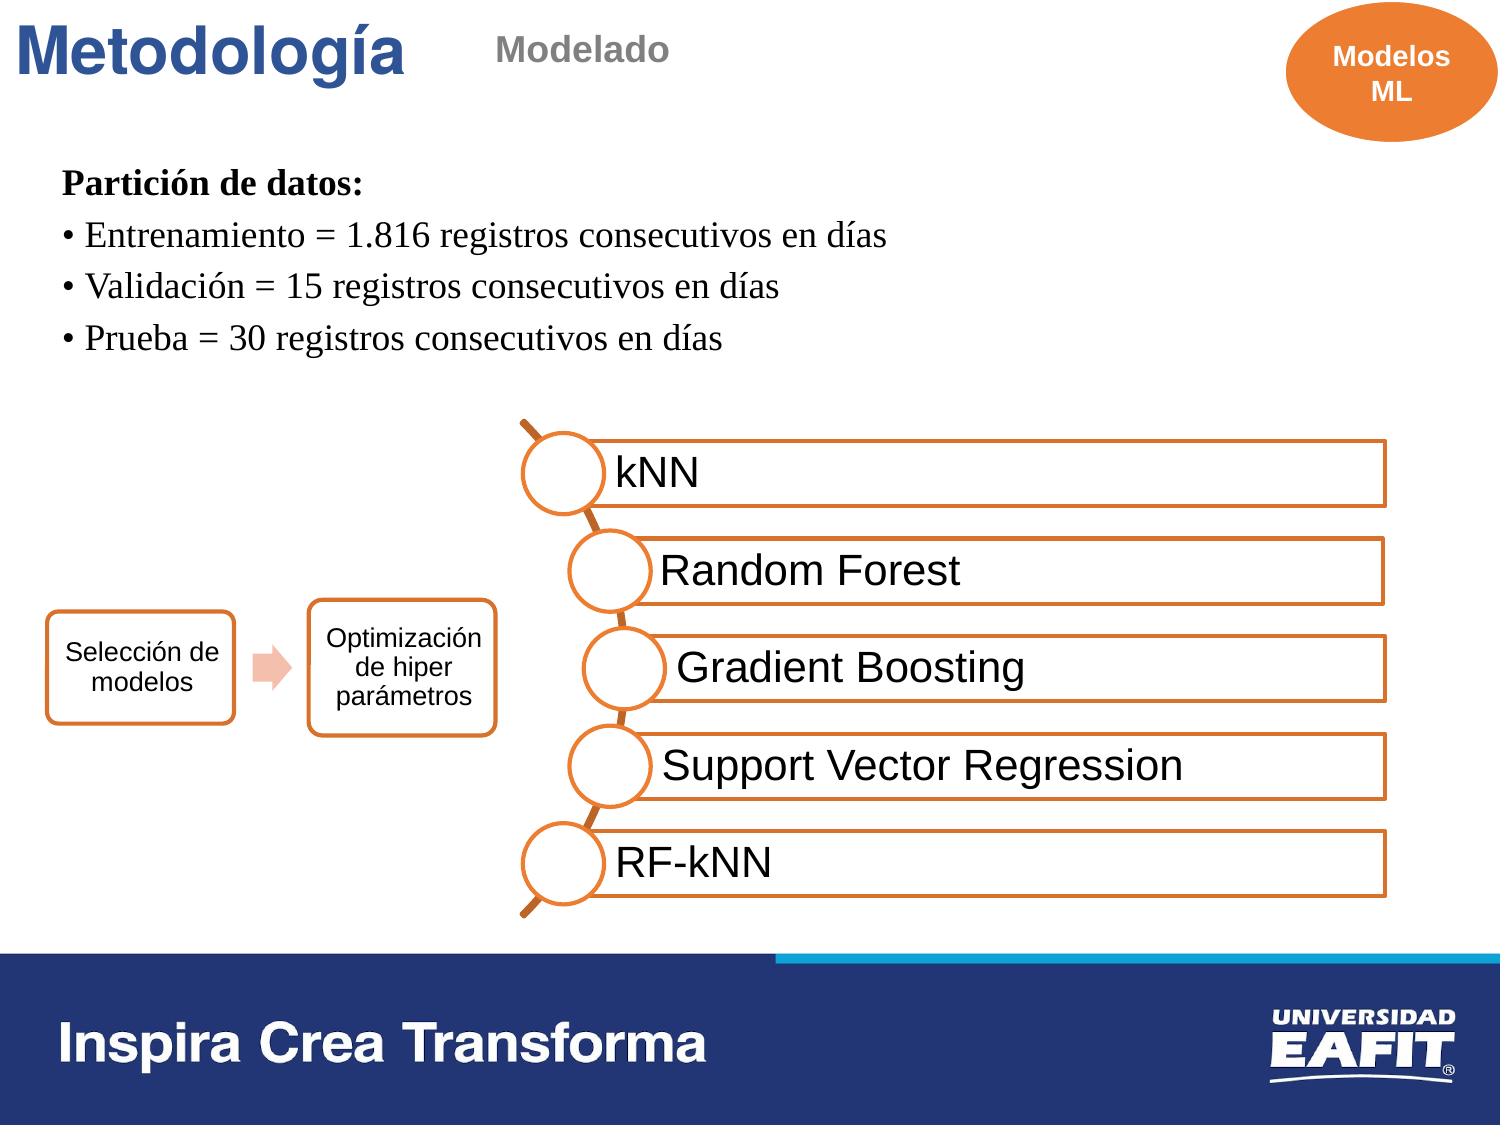

Metodología
Modelos
ML
Modelado
Partición de datos:
• Entrenamiento = 1.816 registros consecutivos en días
• Validación = 15 registros consecutivos en días
• Prueba = 30 registros consecutivos en días

kNN
Random Forest
Gradient Boosting
Support Vector Regression
RF-kNN
Selección de modelos

Optimización de hiper parámetros